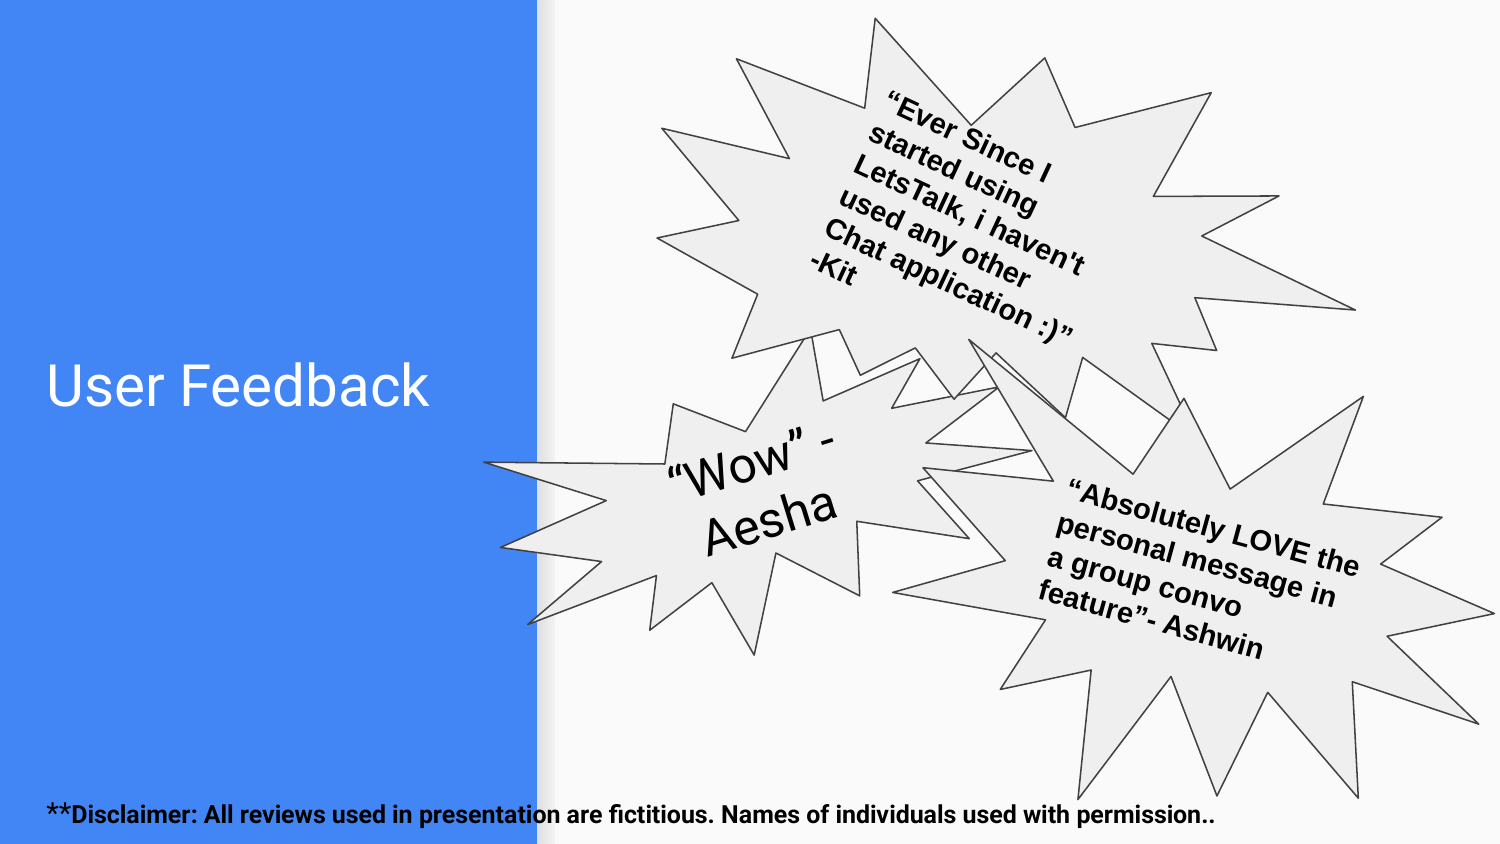

“Ever Since I started using LetsTalk, i haven't used any other Chat application :)” -Kit
# User Feedback
“Wow” -Aesha
“Absolutely LOVE the personal message in a group convo feature”- Ashwin
**Disclaimer: All reviews used in presentation are fictitious. Names of individuals used with permission..